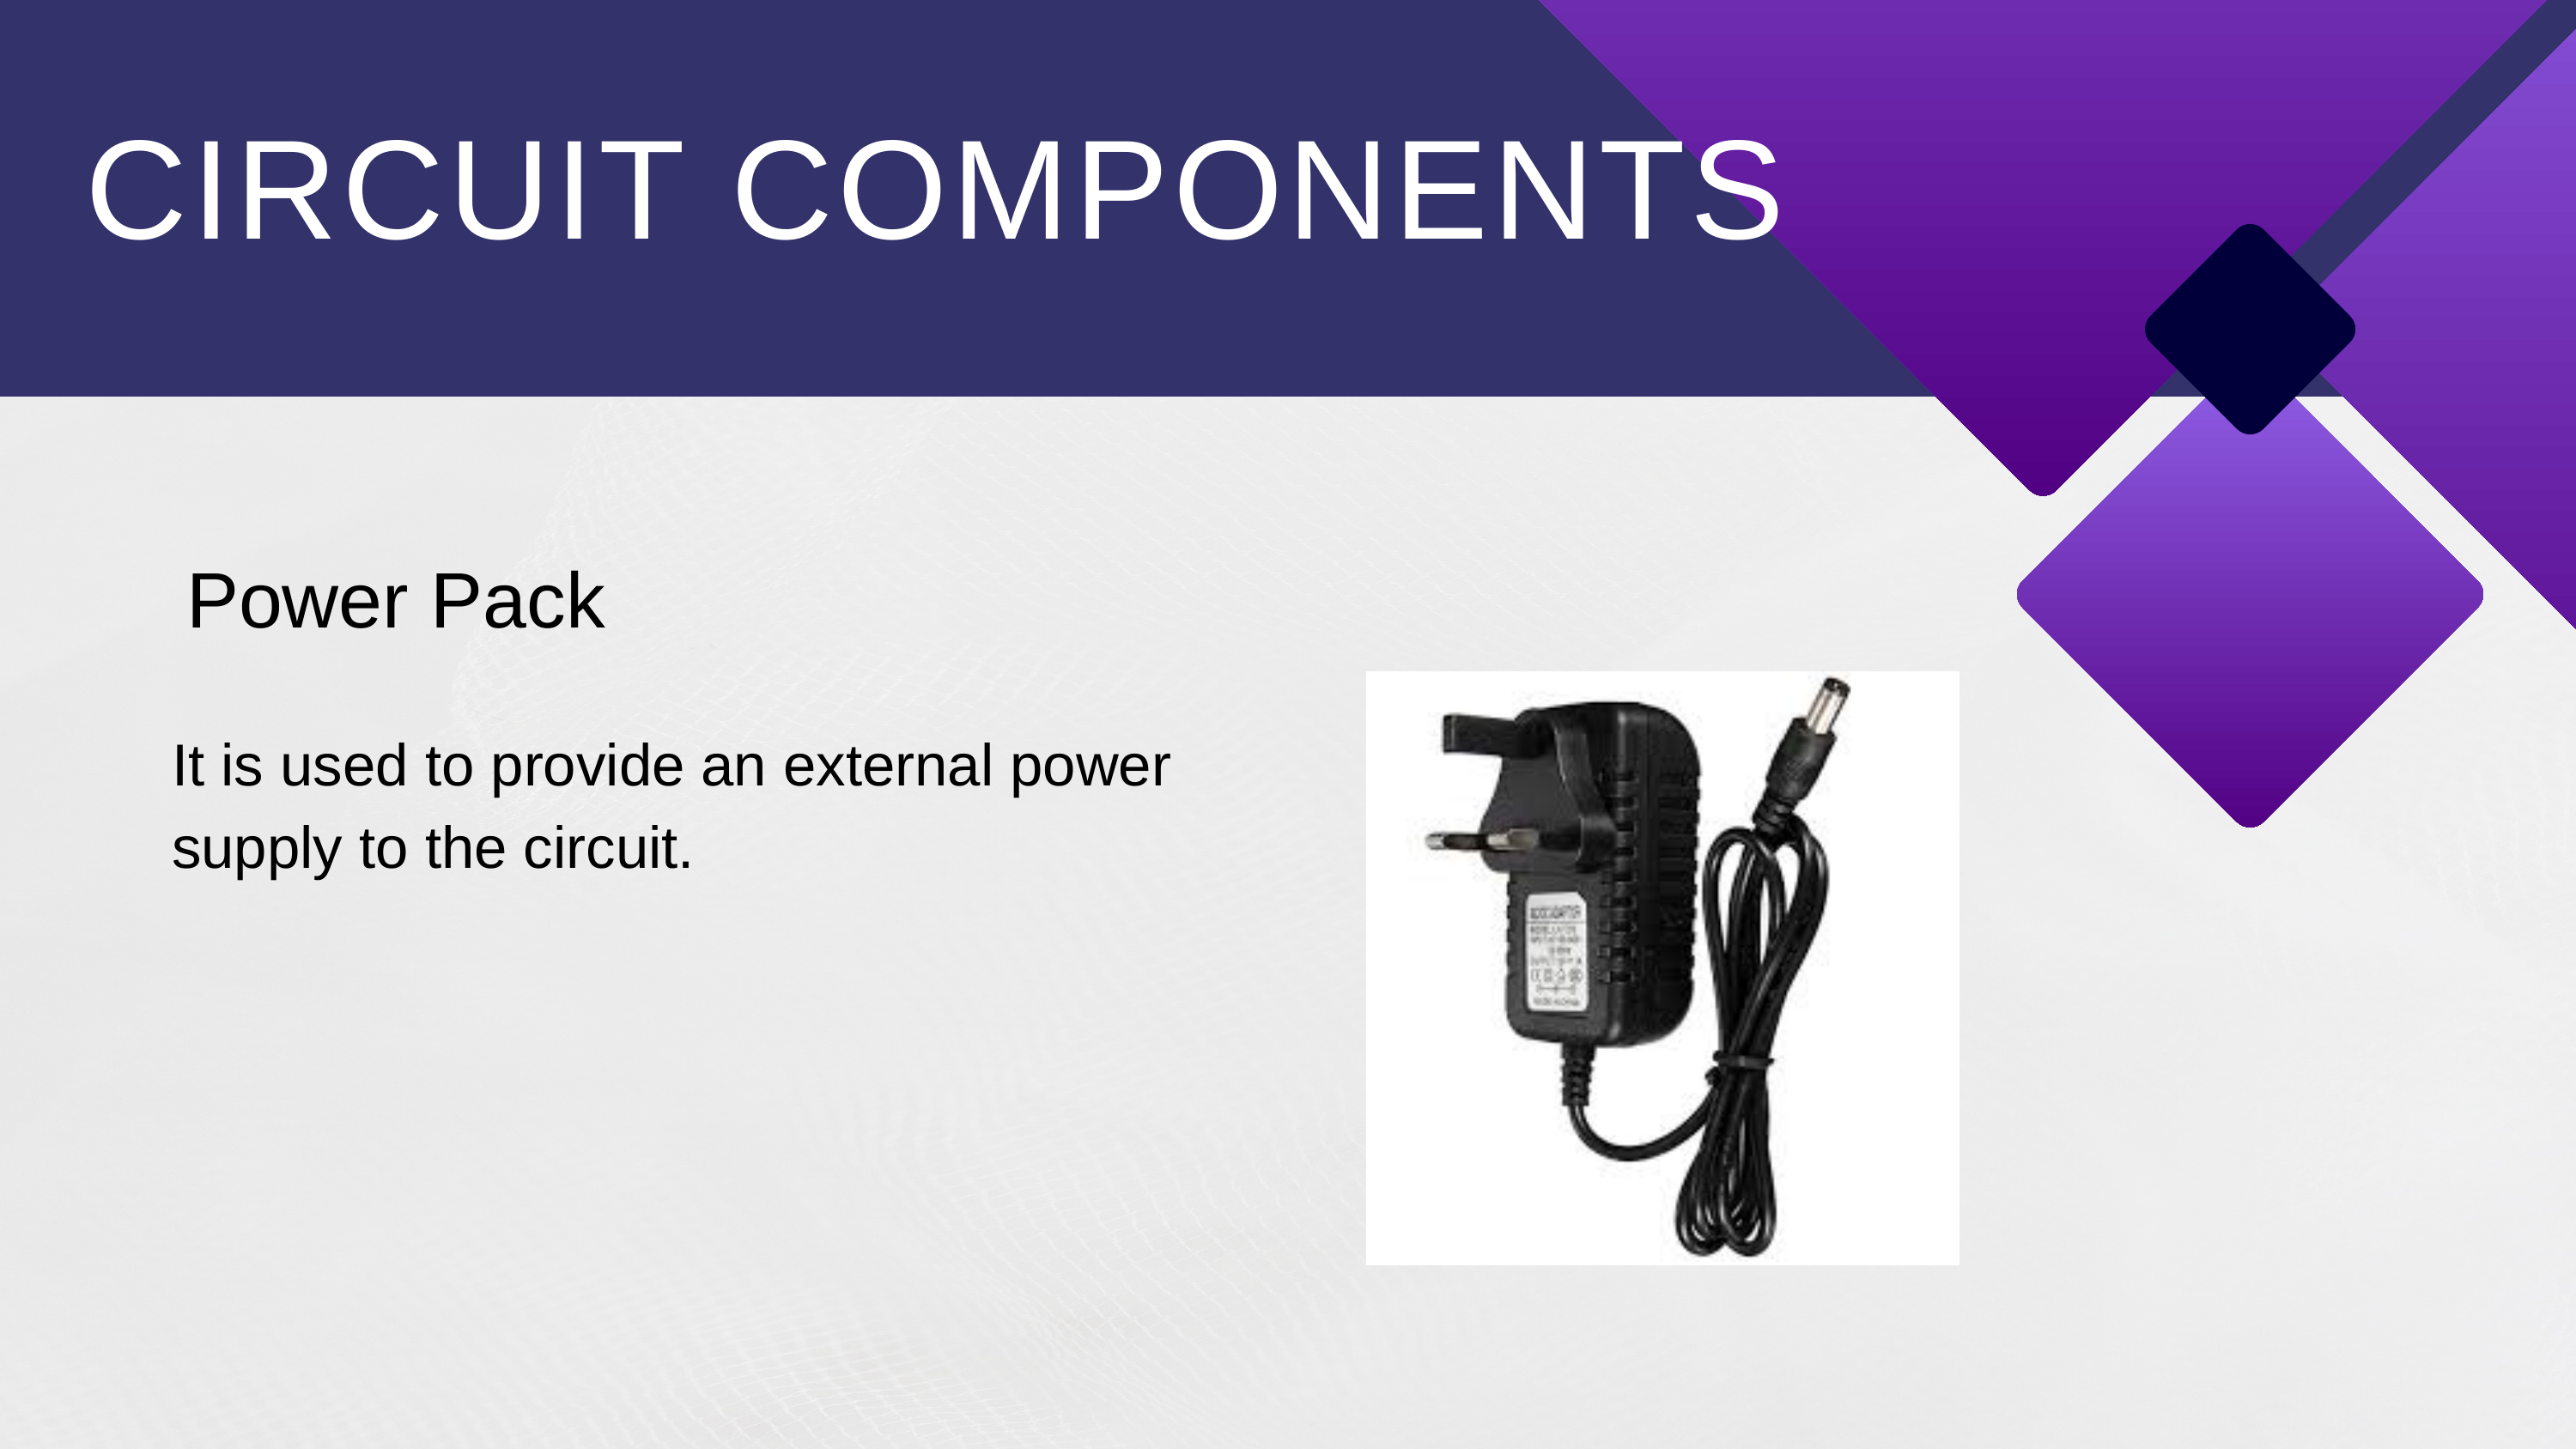

CIRCUIT COMPONENTS

Power Pack

It is used to provide an external power supply to the circuit.